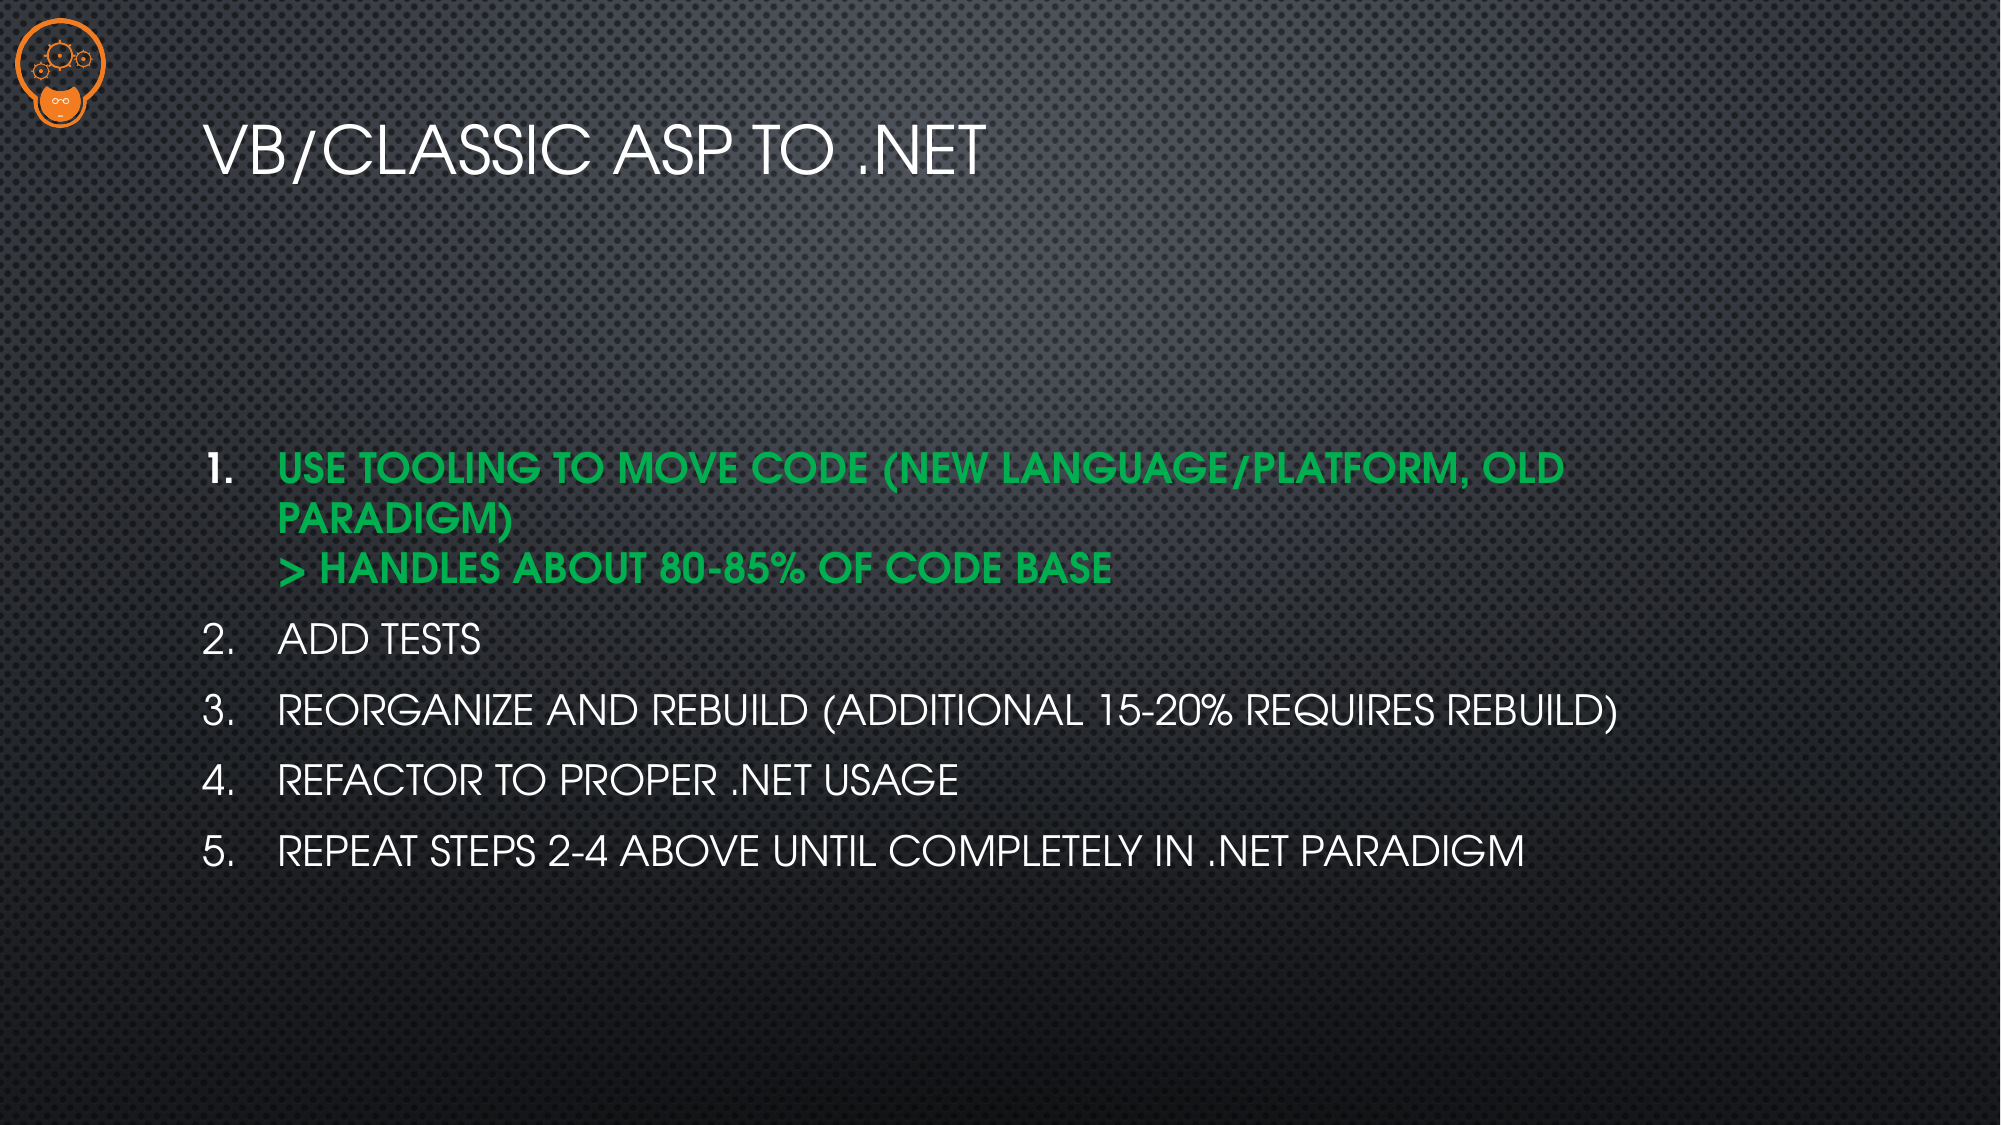

# VB/ClassiC ASP To .NET
Use Tooling to Move Code (New Language/Platform, Old Paradigm)
> Handles about 80-85% of Code Base
Add Tests
Reorganize and Rebuild (additional 15-20% Requires Rebuild)
Refactor to Proper .NET Usage
Repeat Steps 2-4 Above Until Completely in .NET Paradigm